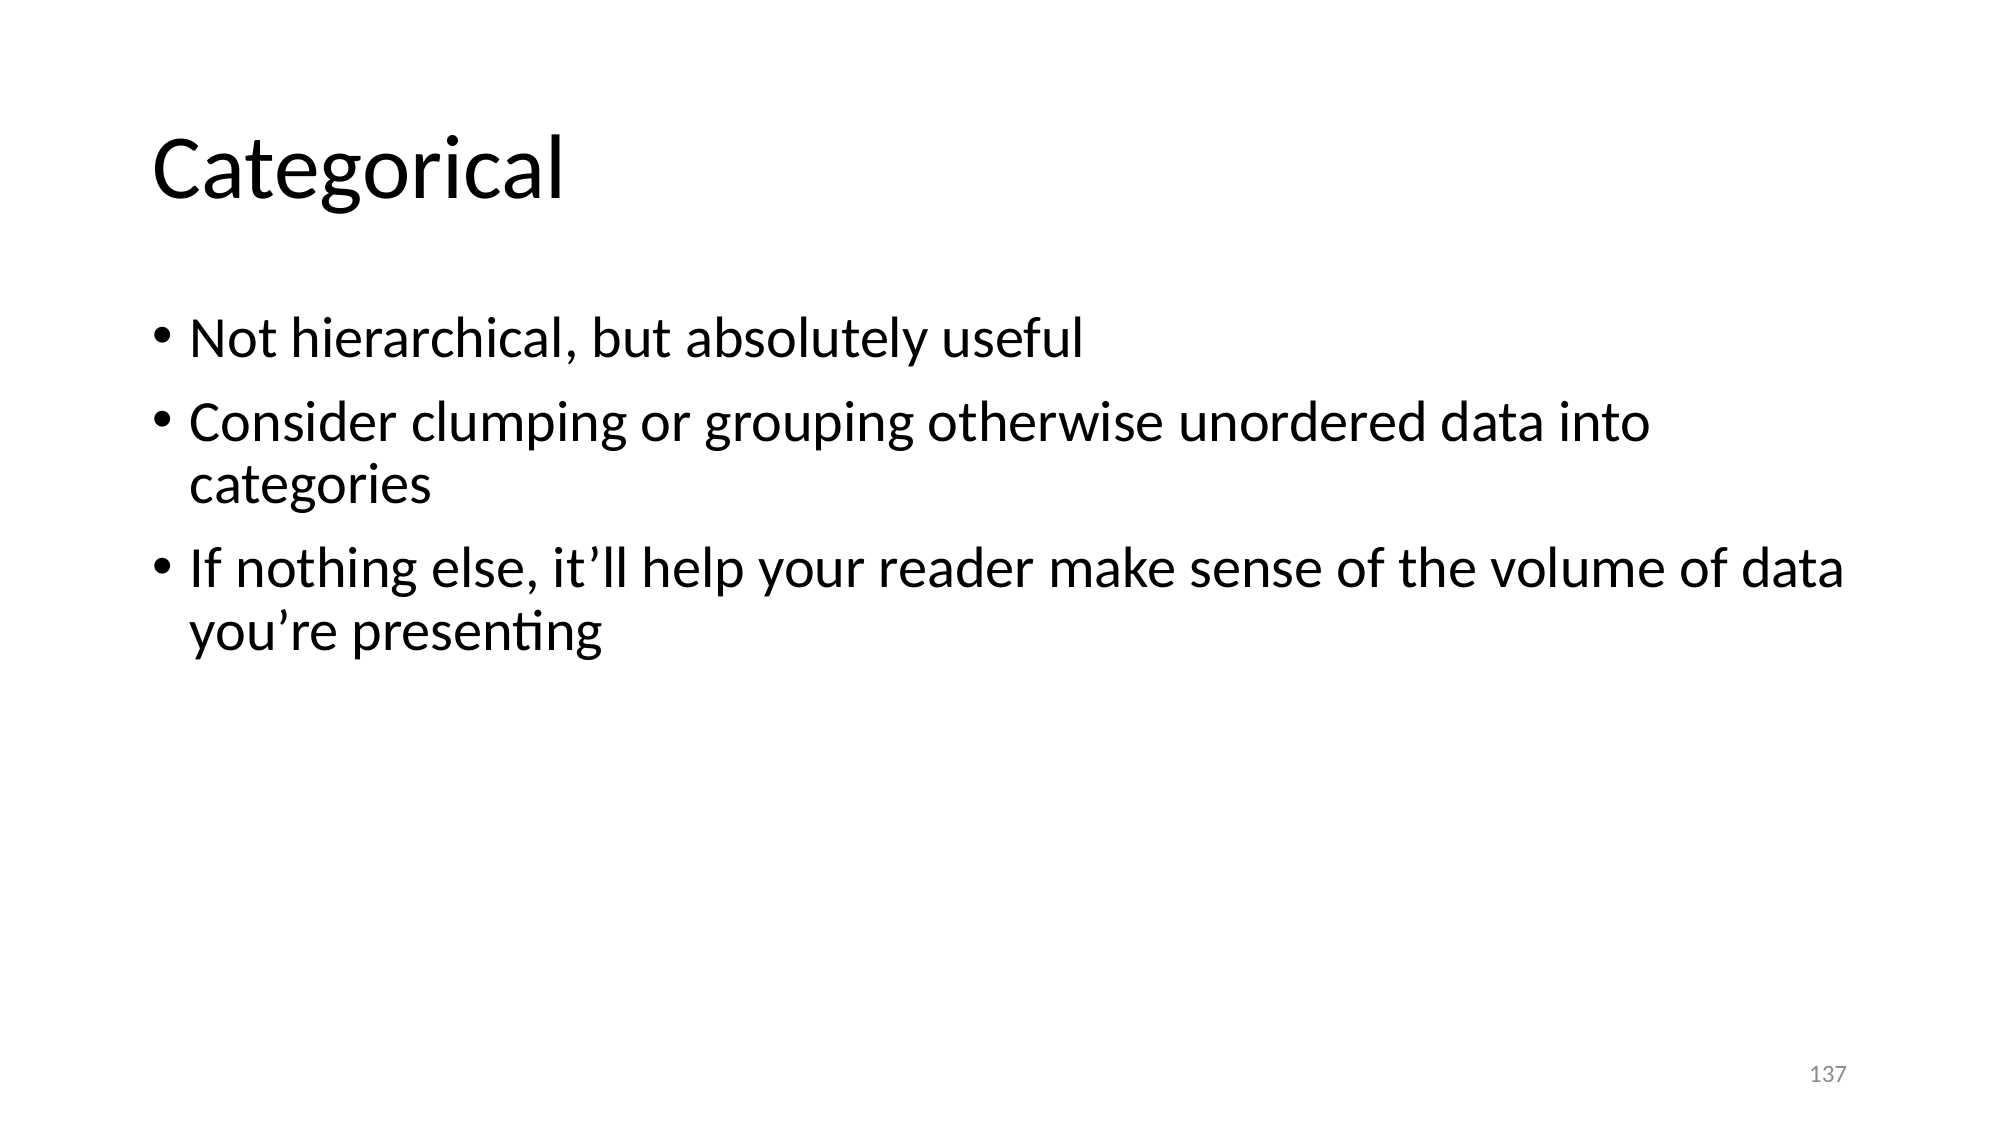

# Categorical
Not hierarchical, but absolutely useful
Consider clumping or grouping otherwise unordered data into categories
If nothing else, it’ll help your reader make sense of the volume of data you’re presenting
137